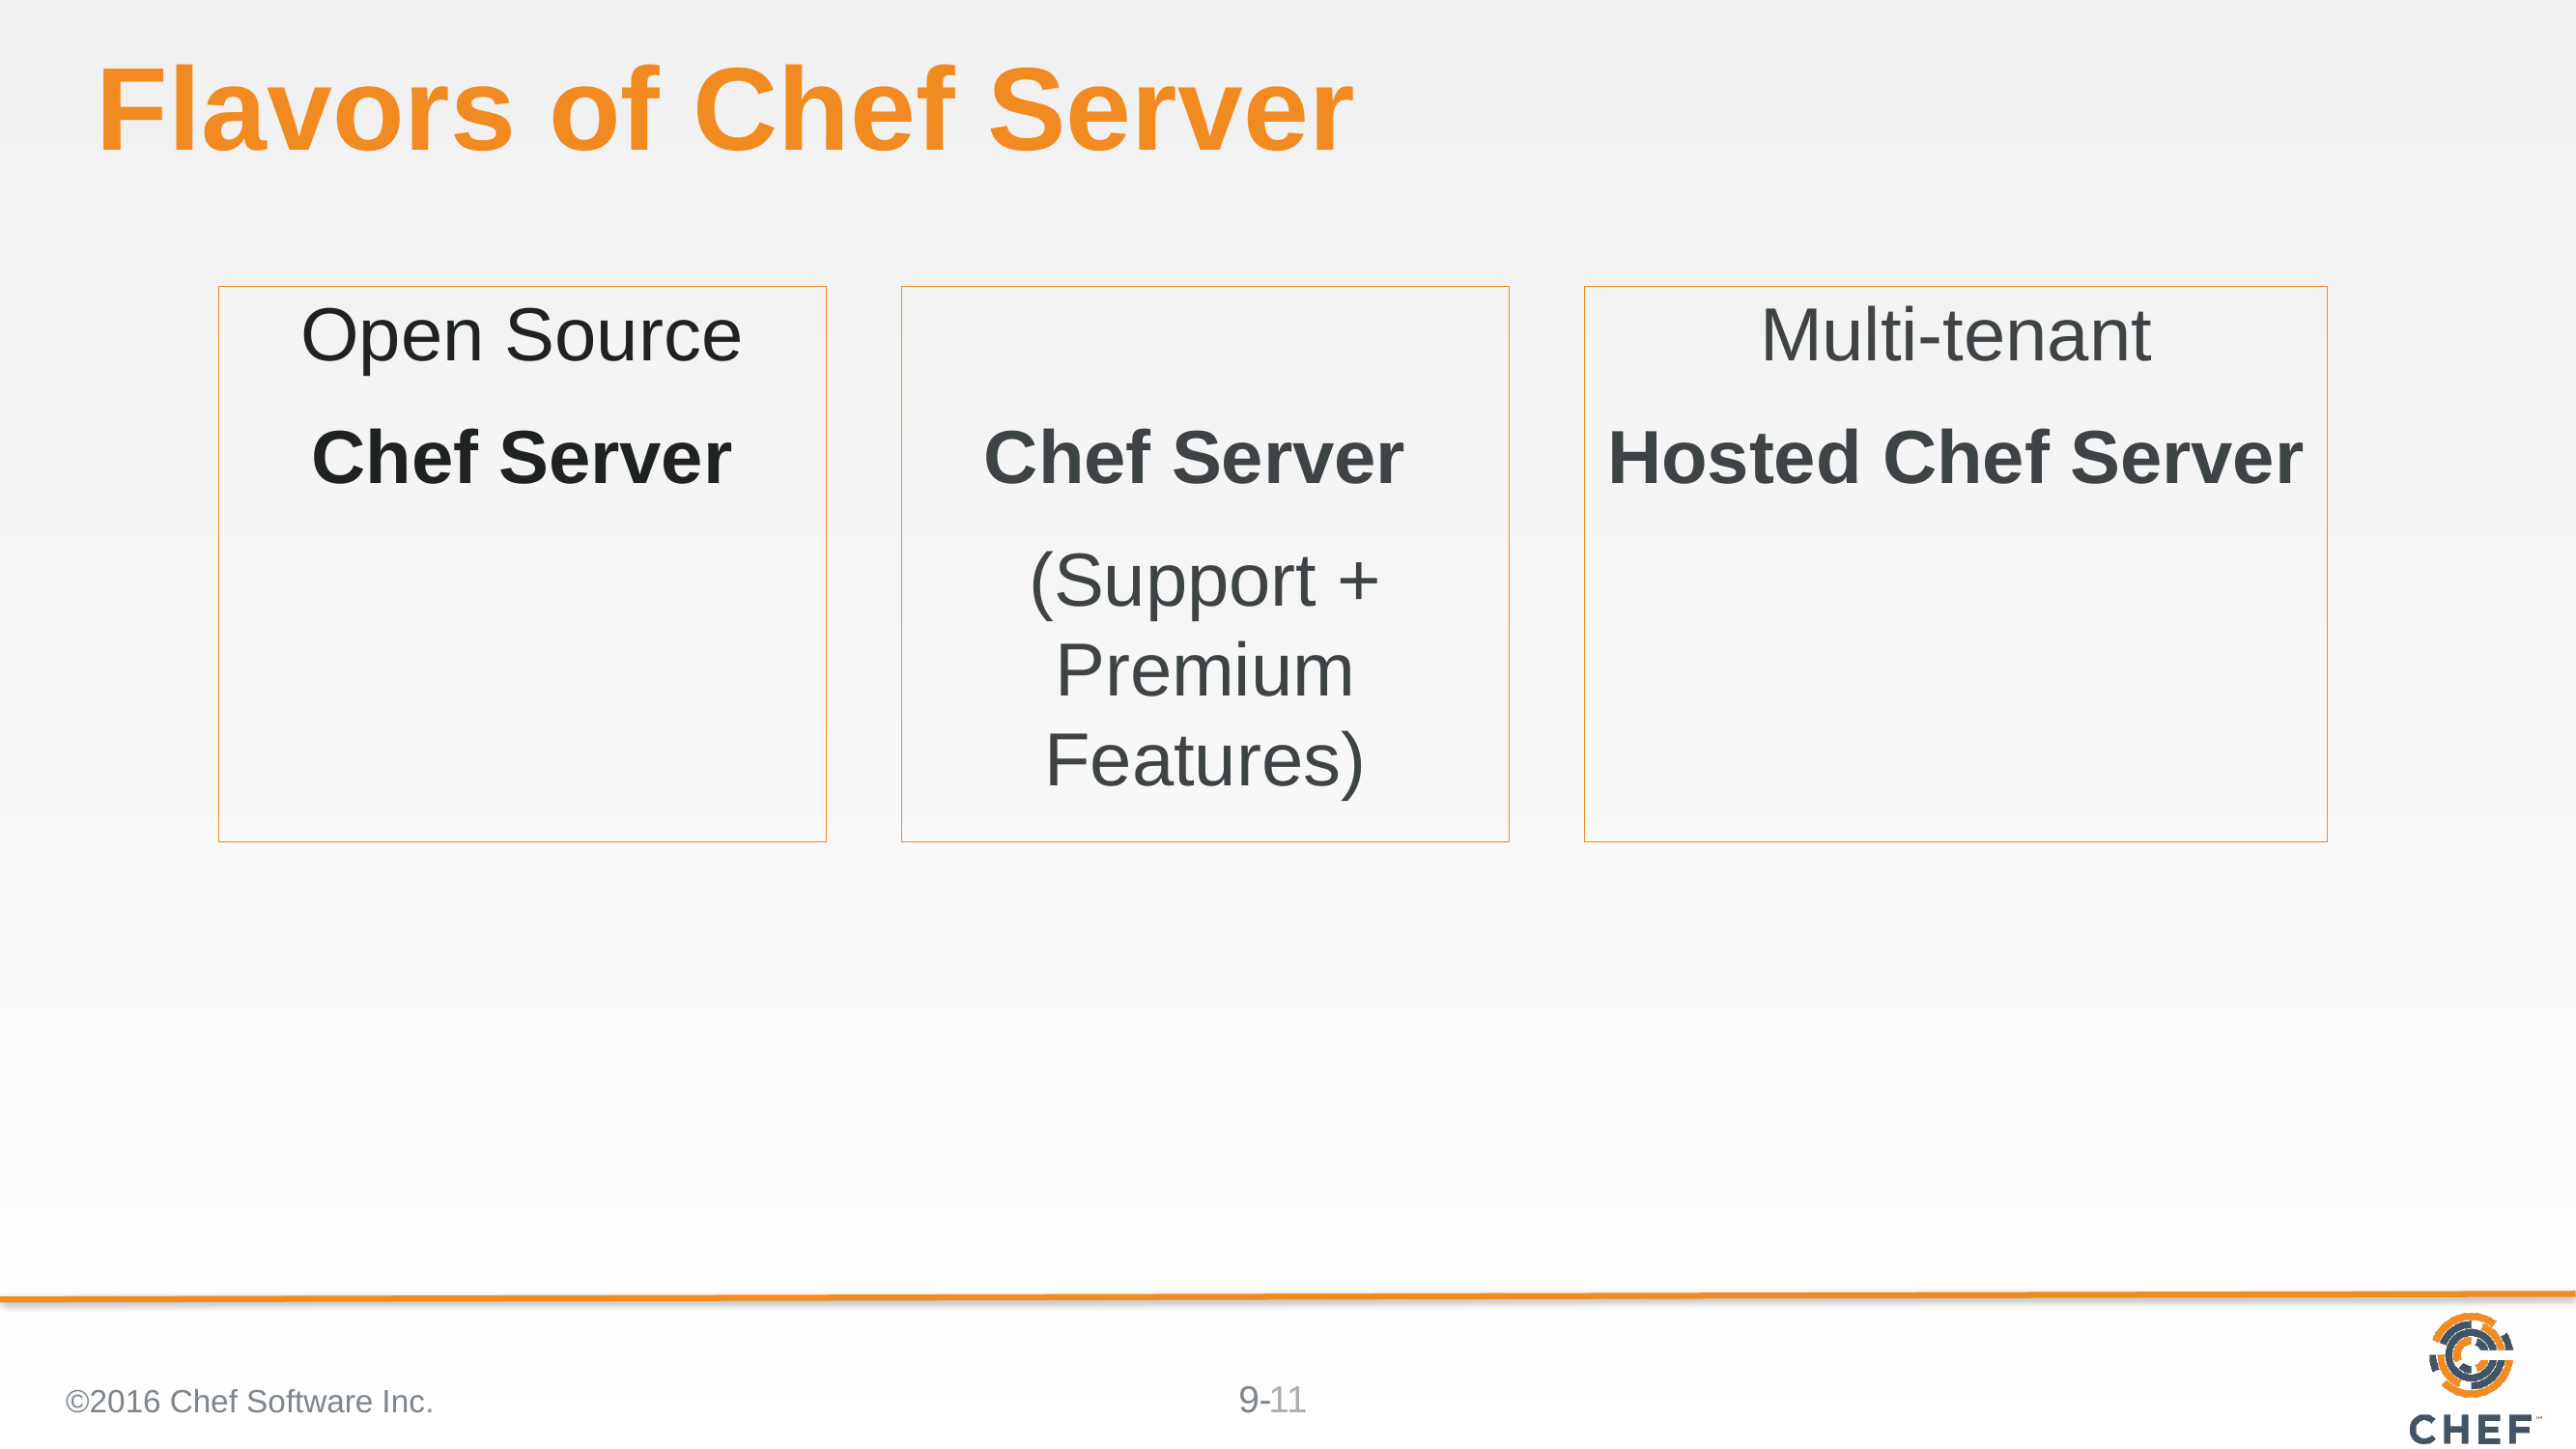

# Flavors of Chef Server
Open Source
Chef Server

Chef Server
(Support + Premium Features)
Multi-tenant
Hosted Chef Server
©2016 Chef Software Inc.
11